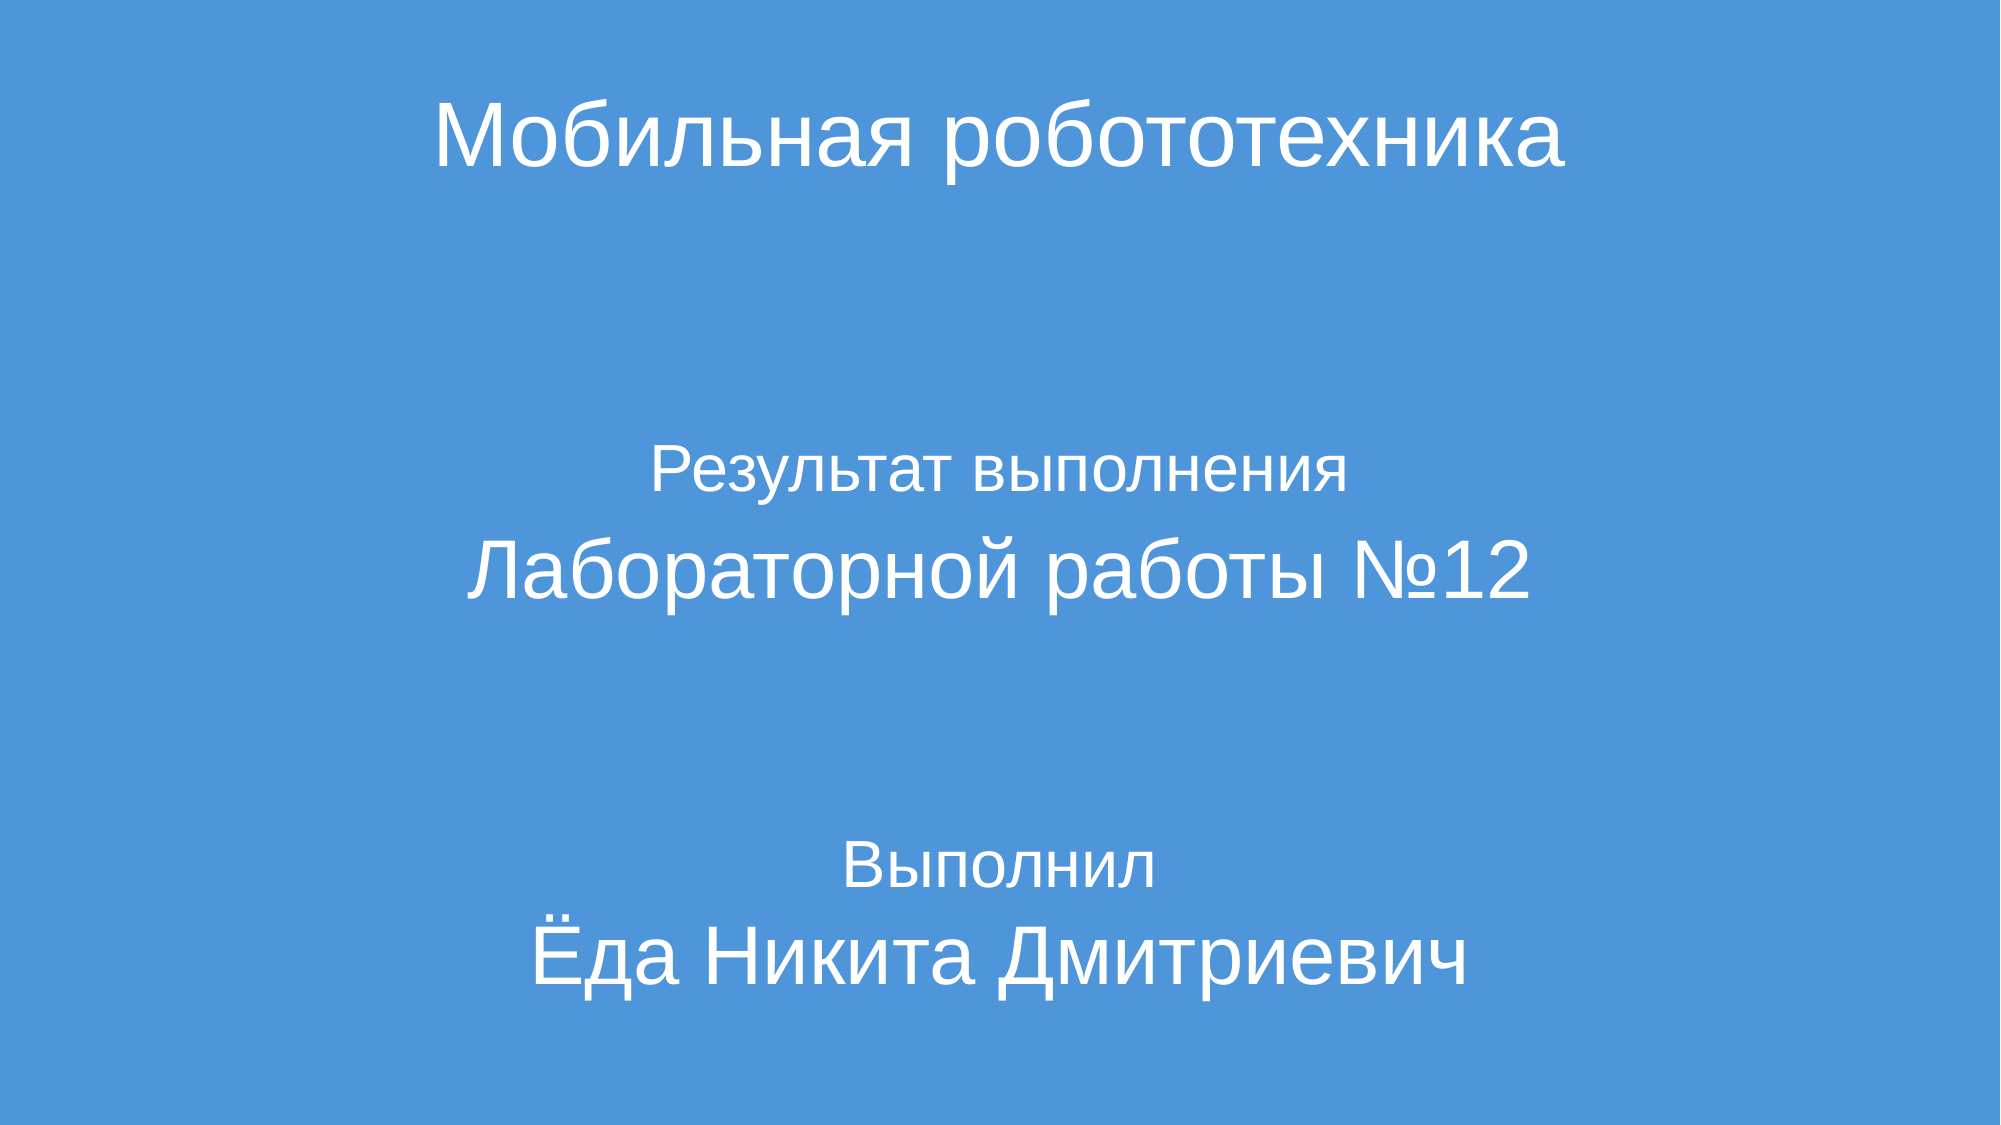

# Мобильная робототехника
Результат выполнения
Лабораторной работы №12

Выполнил
Ёда Никита Дмитриевич